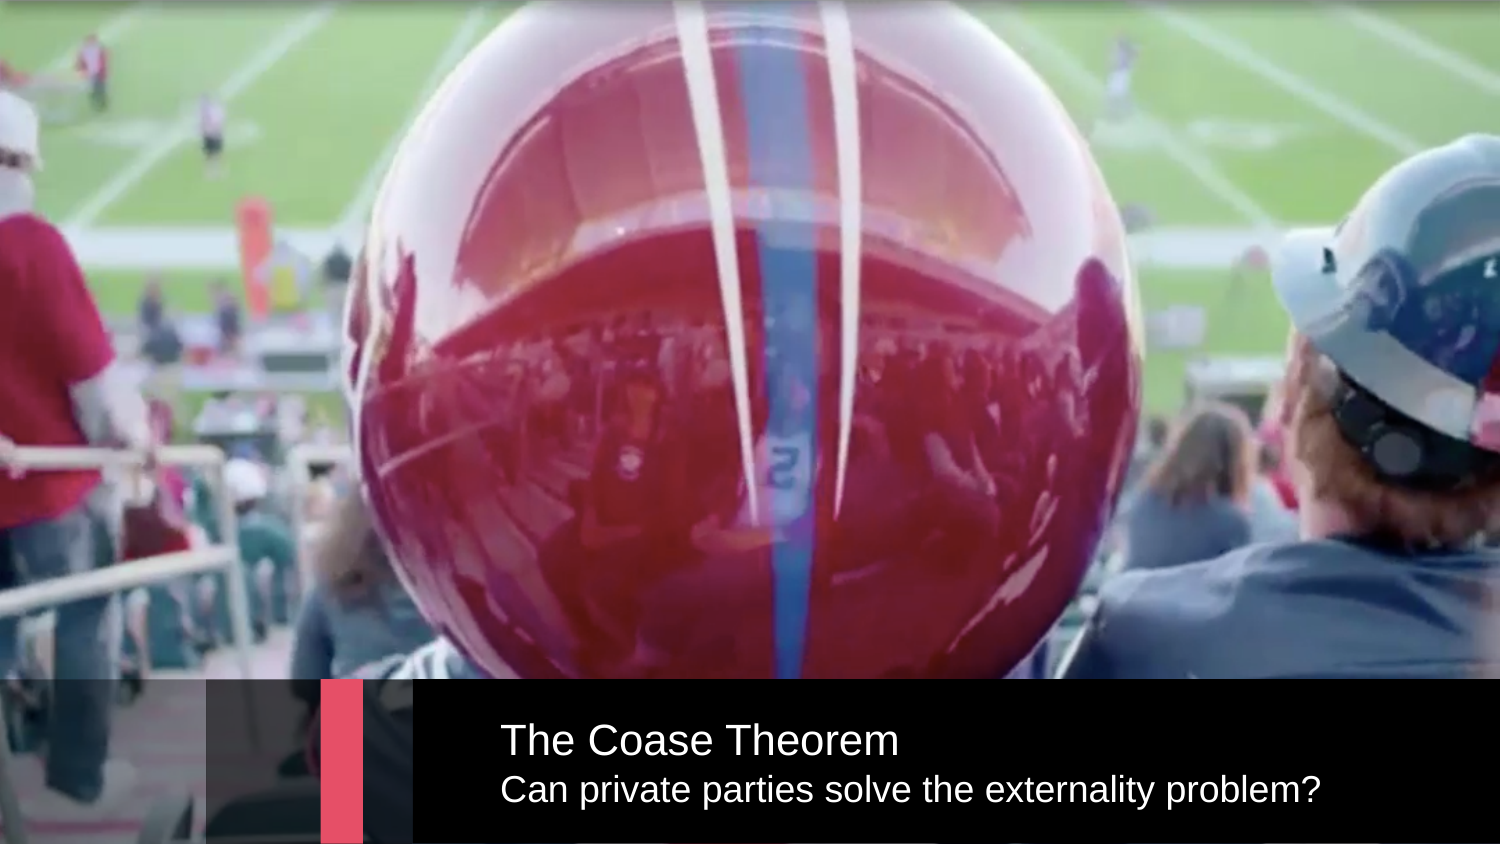

The Coase Theorem
Can private parties solve the externality problem?